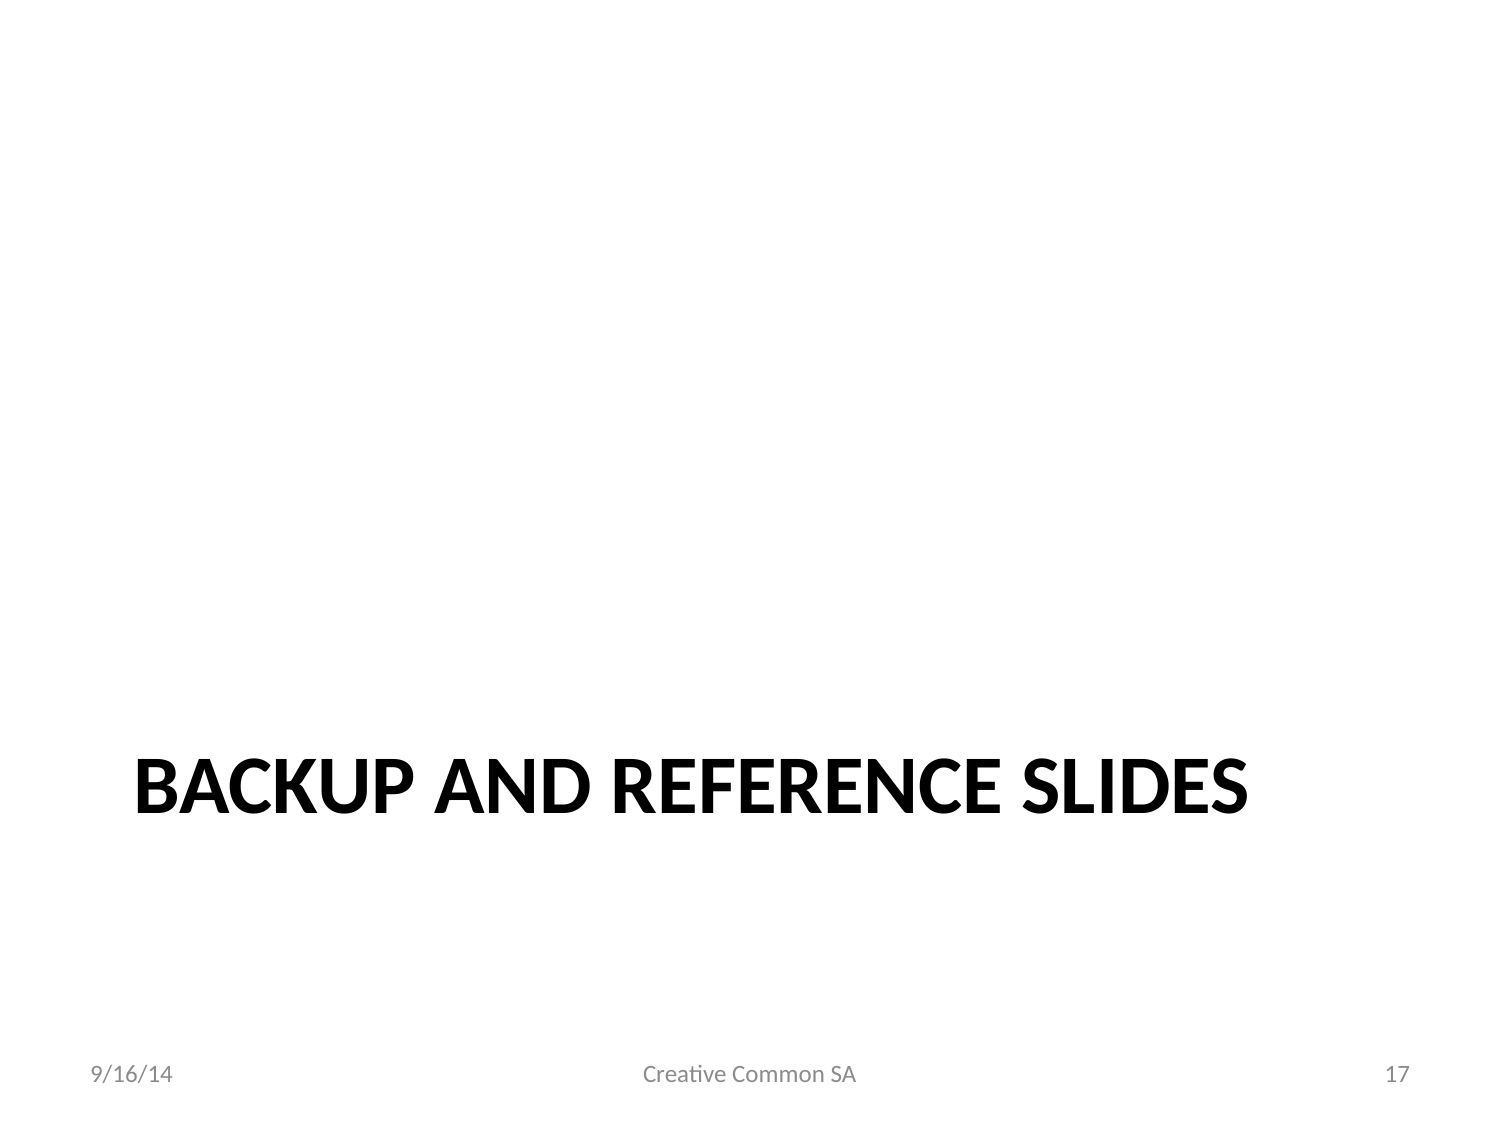

# Backup and Reference Slides
9/16/14
Creative Common SA
17